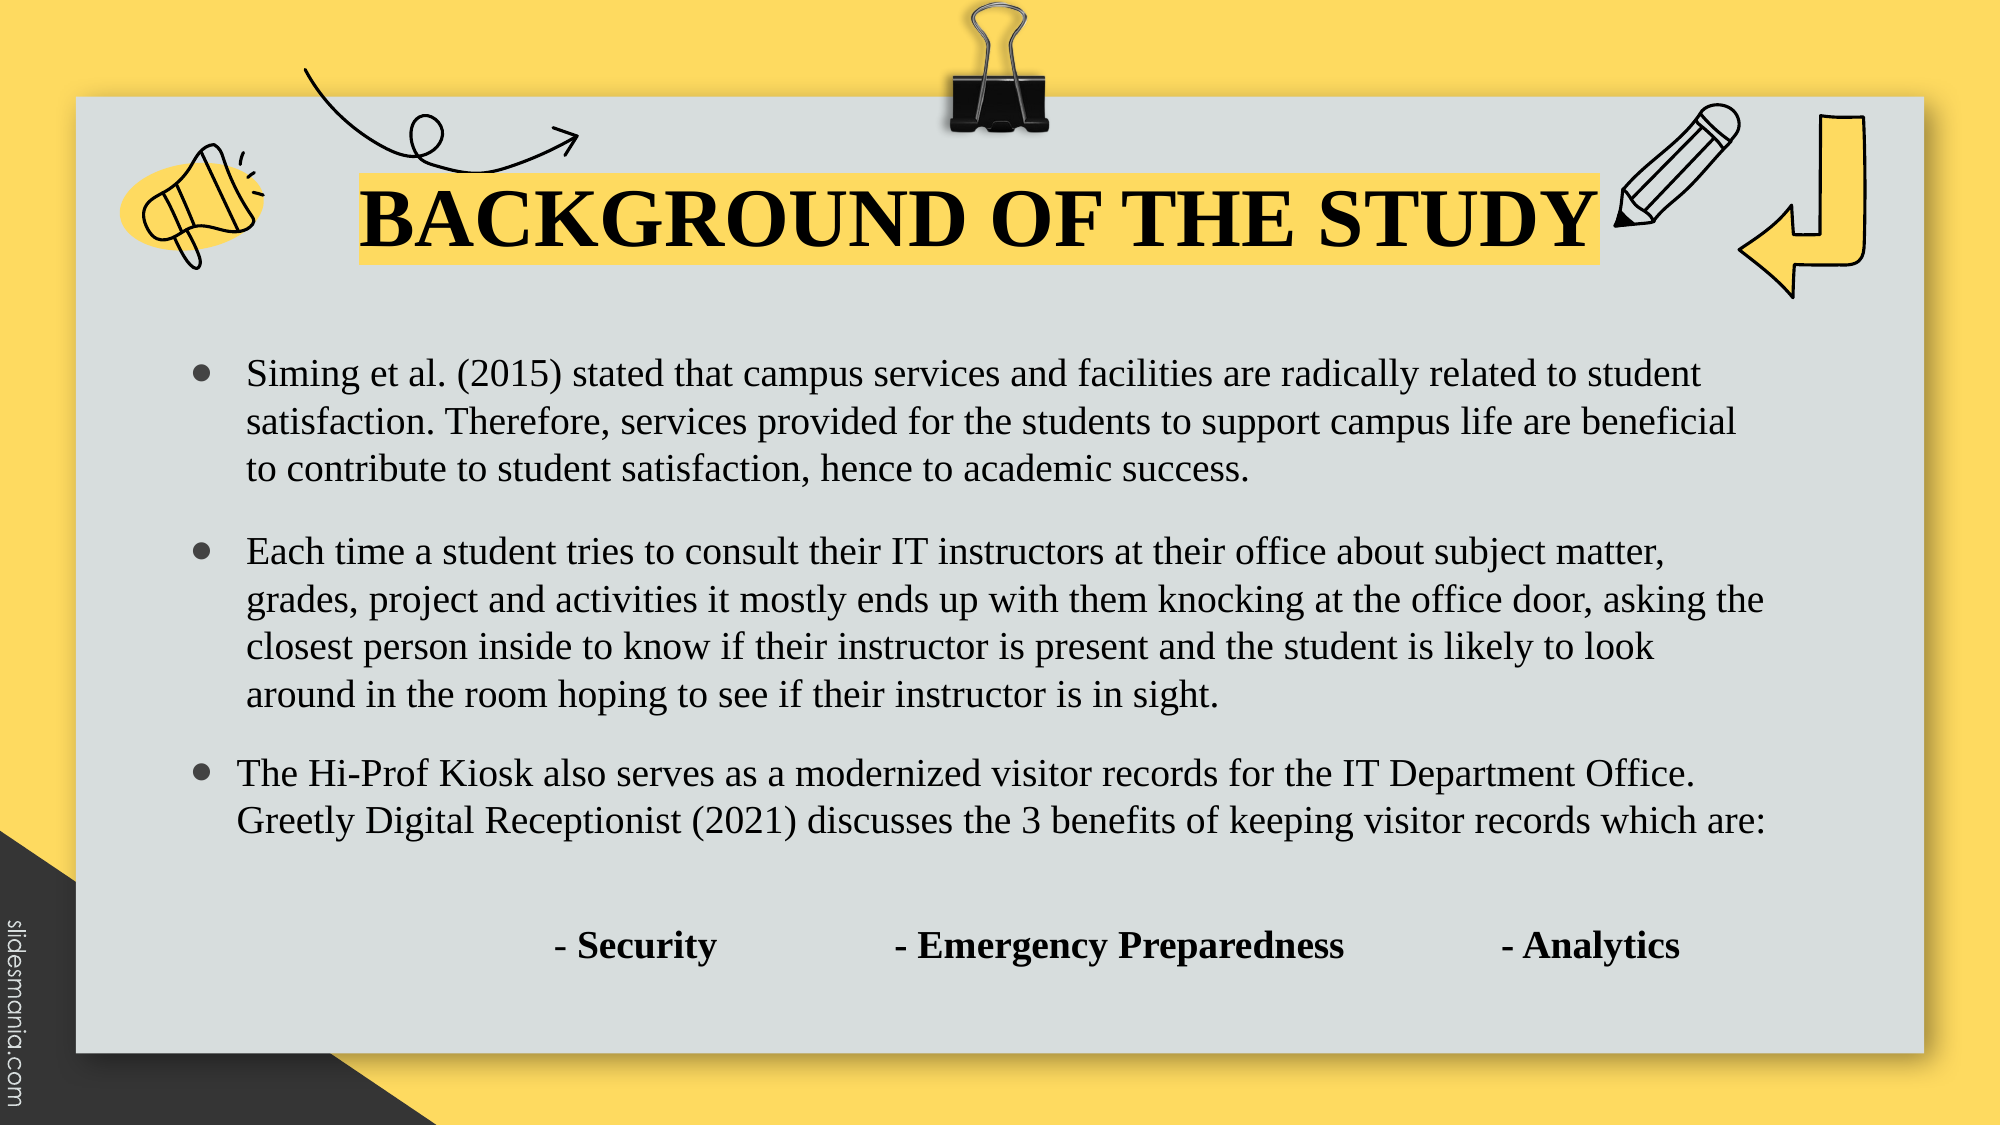

BACKGROUND OF THE STUDY
Siming et al. (2015) stated that campus services and facilities are radically related to student satisfaction. Therefore, services provided for the students to support campus life are beneficial to contribute to student satisfaction, hence to academic success.
Each time a student tries to consult their IT instructors at their office about subject matter, grades, project and activities it mostly ends up with them knocking at the office door, asking the closest person inside to know if their instructor is present and the student is likely to look around in the room hoping to see if their instructor is in sight.
The Hi-Prof Kiosk also serves as a modernized visitor records for the IT Department Office. Greetly Digital Receptionist (2021) discusses the 3 benefits of keeping visitor records which are:
- Security
- Emergency Preparedness
- Analytics